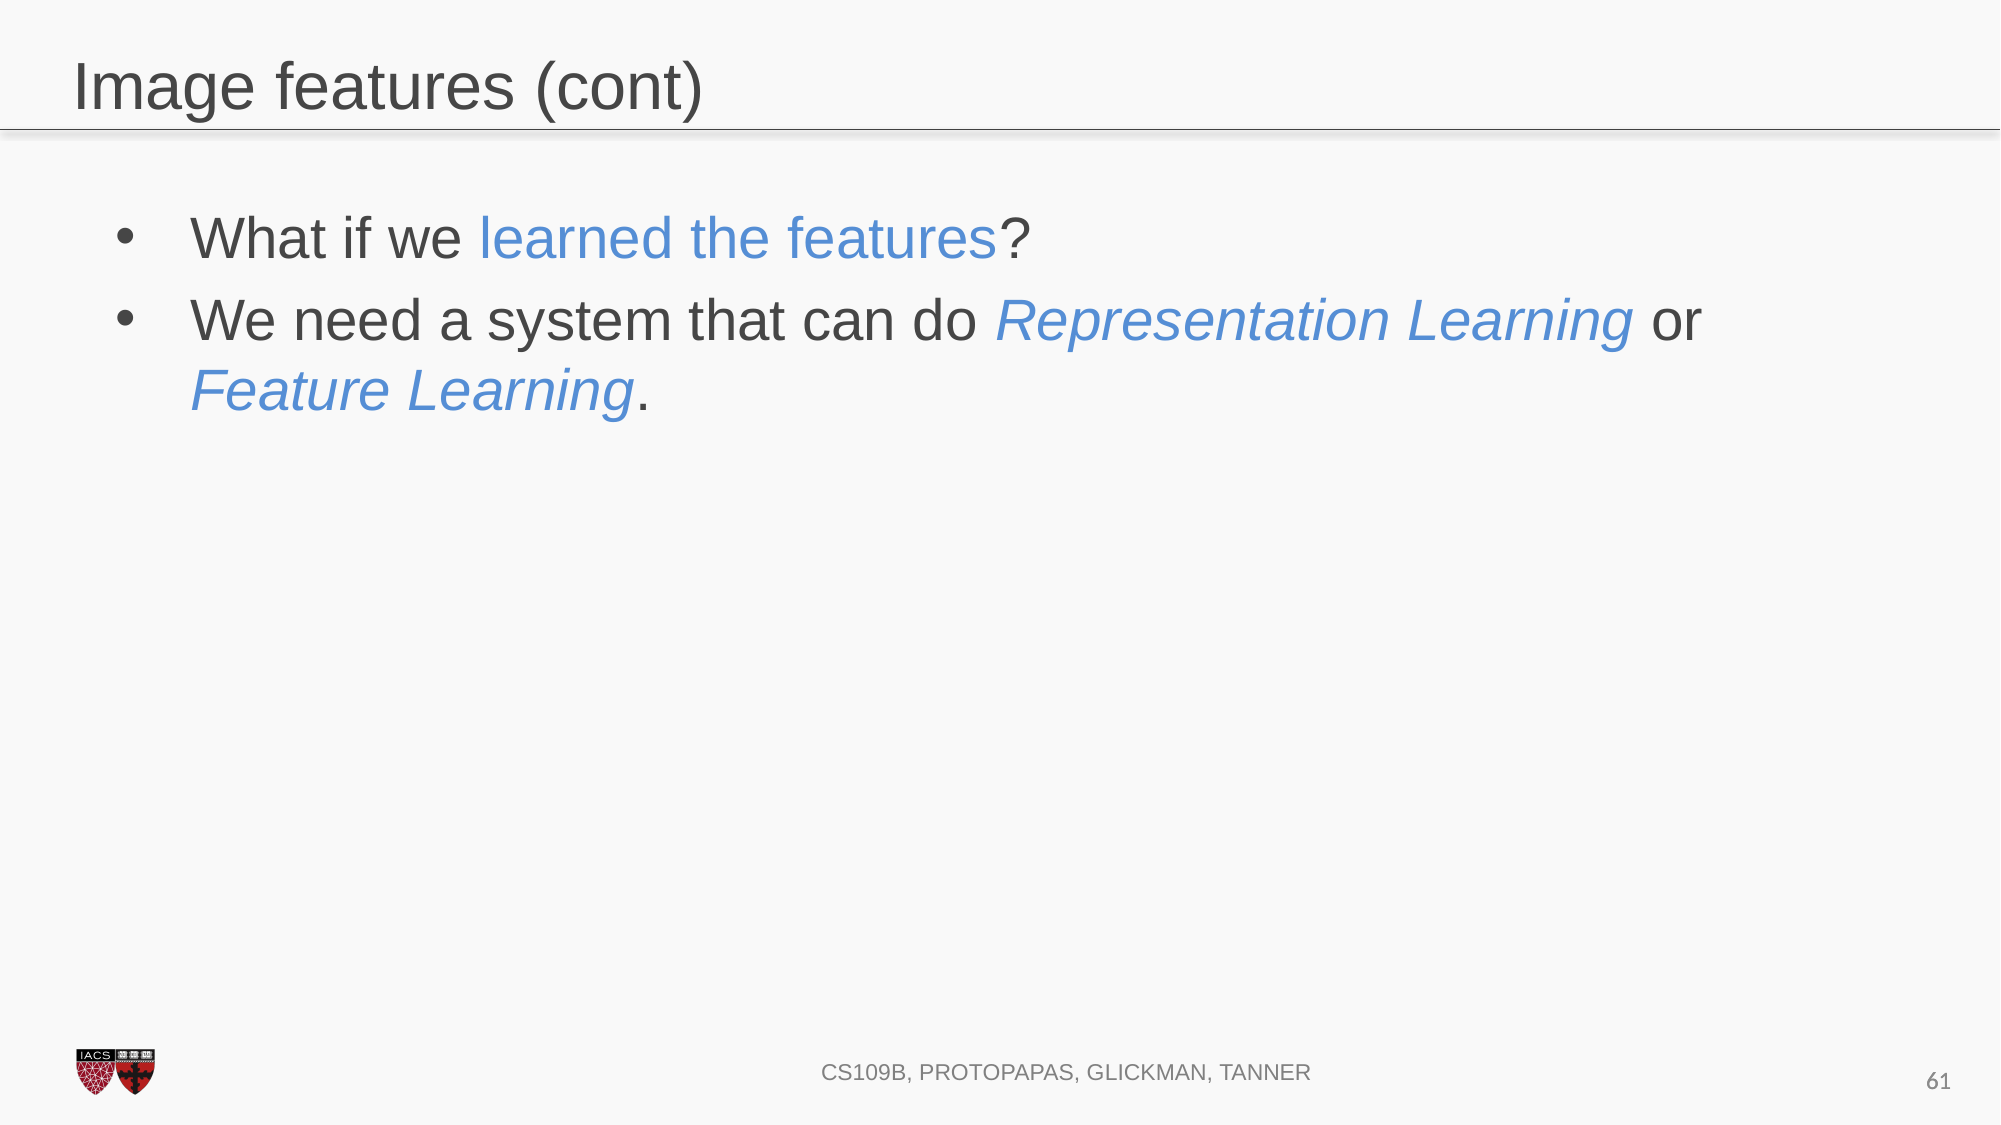

# Image features (cont)
What if we learned the features?
We need a system that can do Representation Learning or Feature Learning.

61